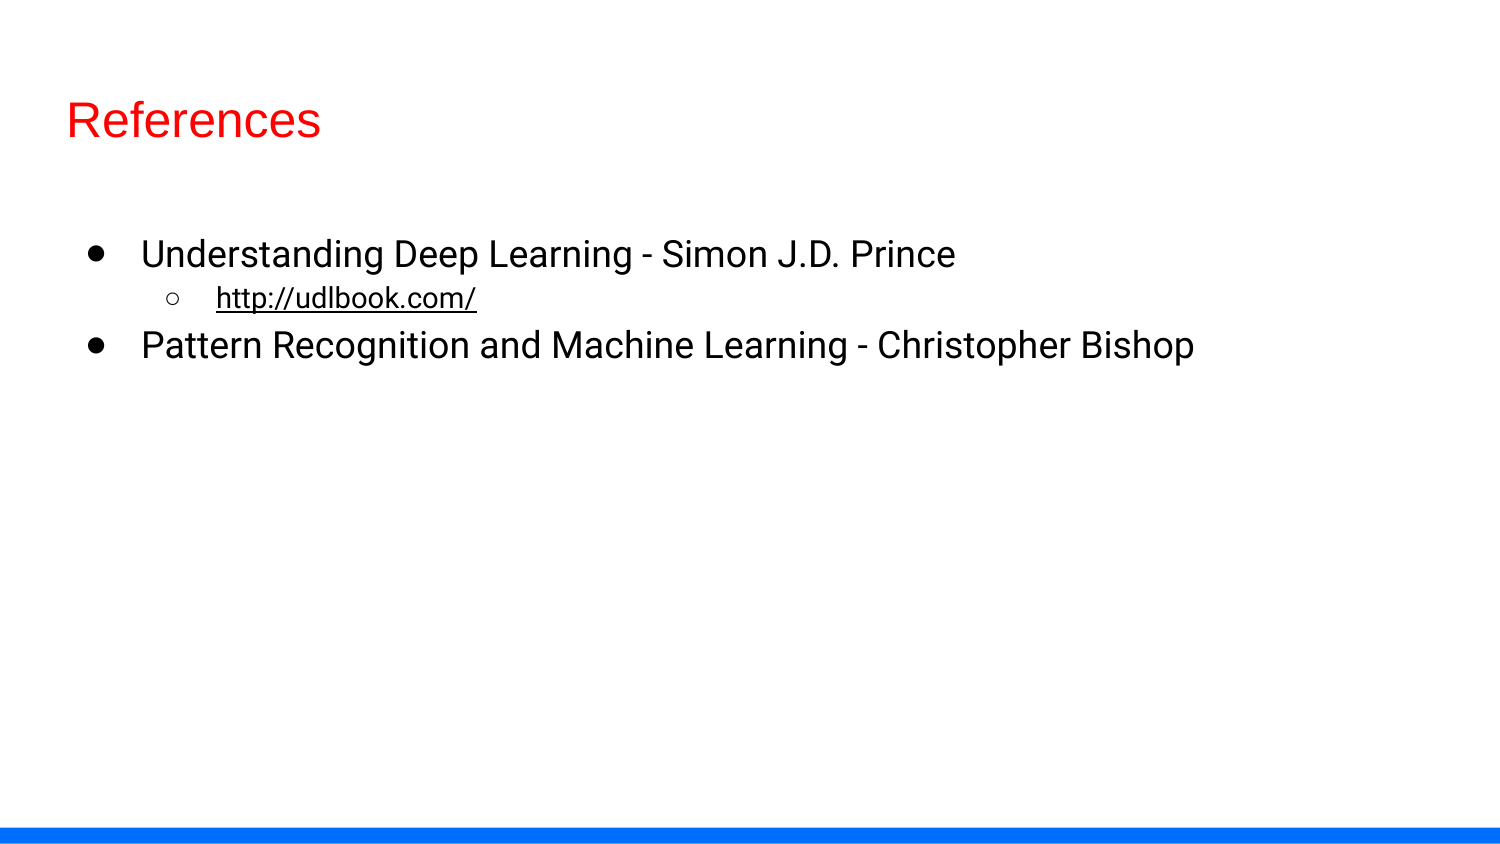

# References
Understanding Deep Learning - Simon J.D. Prince
http://udlbook.com/
Pattern Recognition and Machine Learning - Christopher Bishop